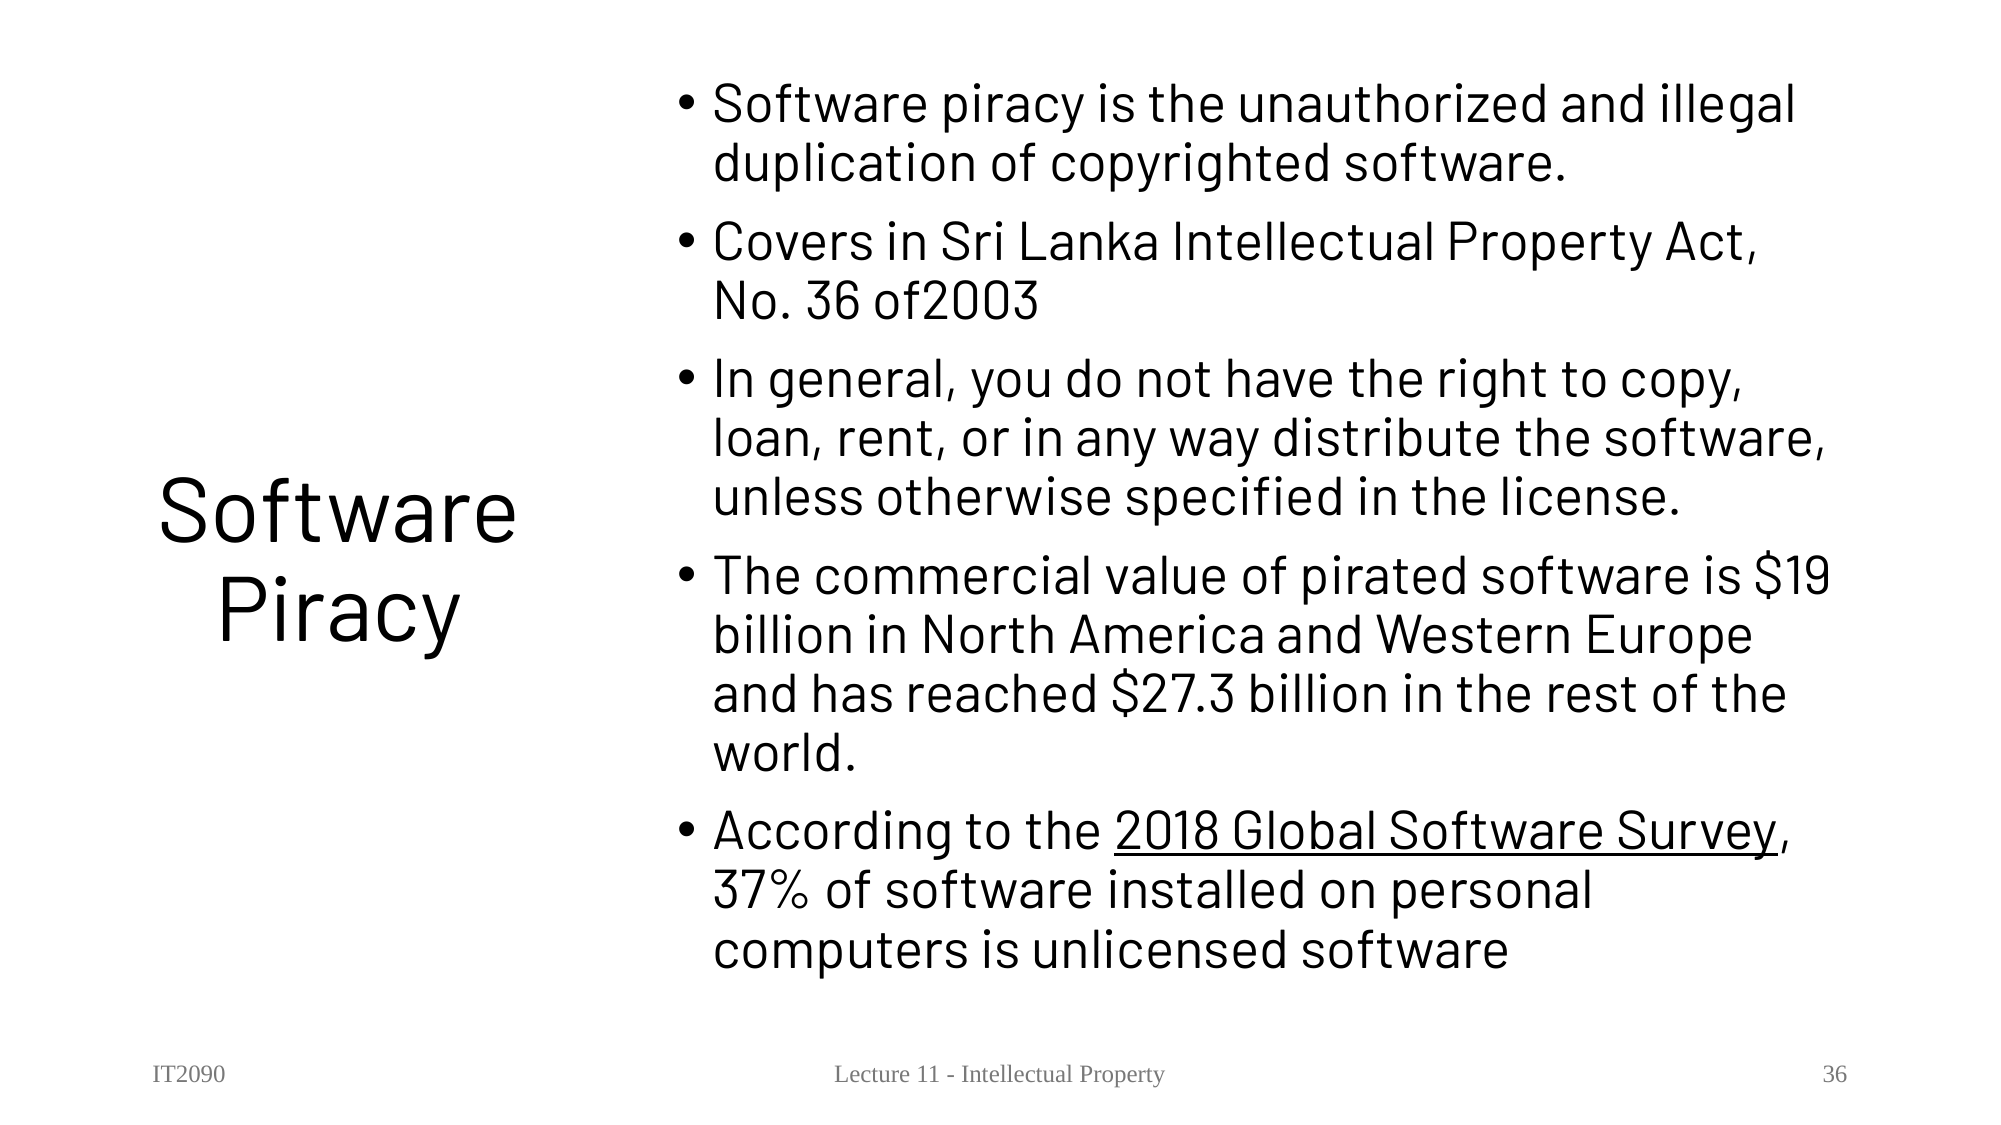

Software piracy is the unauthorized and illegal duplication of copyrighted software.
Covers in Sri Lanka Intellectual Property Act, No. 36 of2003
In general, you do not have the right to copy, loan, rent, or in any way distribute the software, unless otherwise specified in the license.
The commercial value of pirated software is $19 billion in North America and Western Europe and has reached $27.3 billion in the rest of the world.
According to the 2018 Global Software Survey, 37% of software installed on personal computers is unlicensed software
# Software Piracy
IT2090
Lecture 11 - Intellectual Property
36